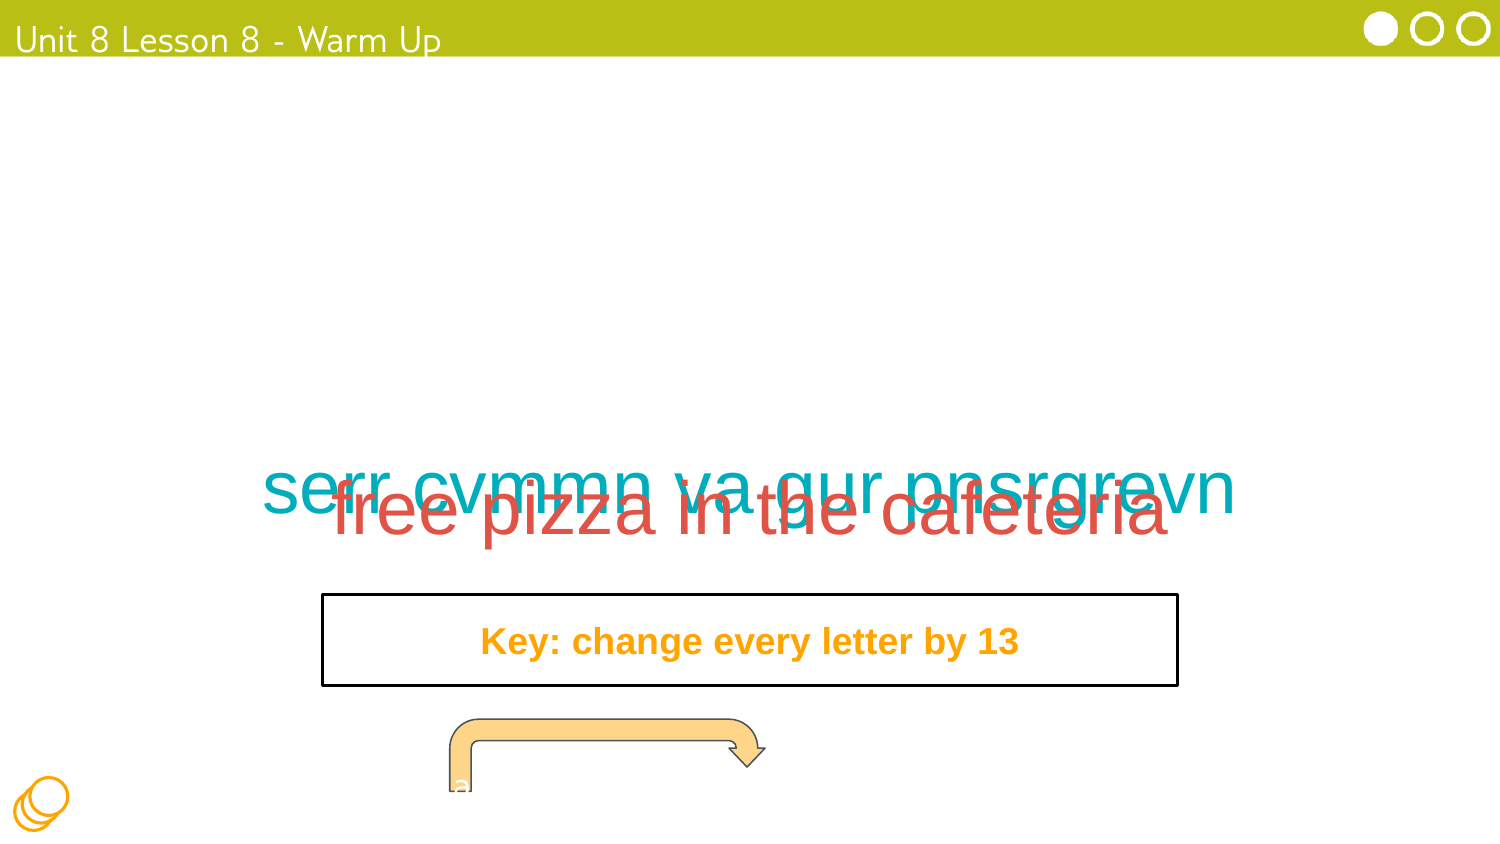

Unit 8 Lesson 8 - Warm Up
Do This: This message was encrypted using a Caesar Cipher (an "alphabetic shift"). Let's see how long it takes you to decode this message (remember it's just a shifting of the alphabet)

serr cvmmn va gur pnsrgrevn
free pizza in the cafeteria
Key: change every letter by 13

a b c d e f g h i j k l m n o p q r s t u v w x y z